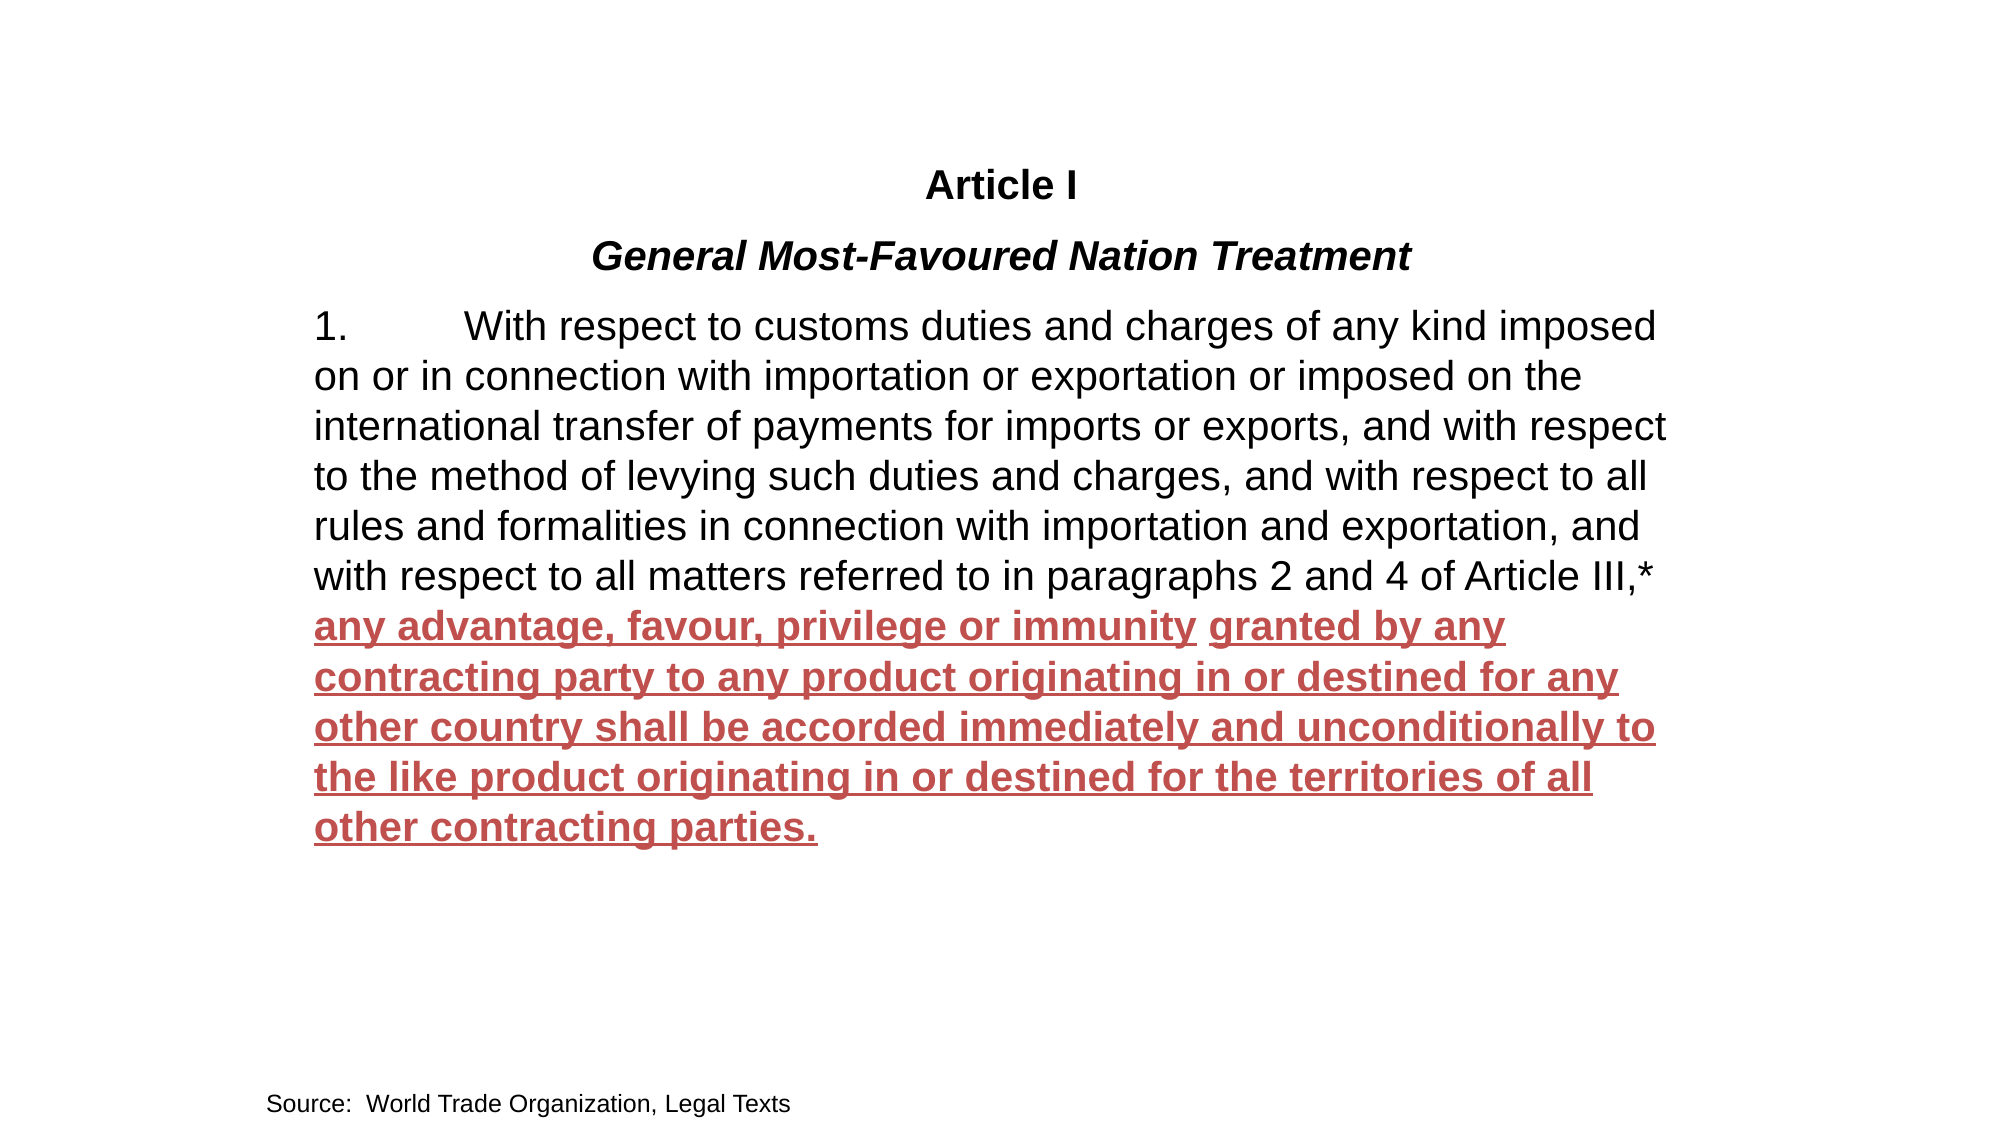

39
# Article I: Most Favored Nation (MFN)
Article I
General Most-Favoured Nation Treatment
1.	With respect to customs duties and charges of any kind imposed on or in connection with importation or exportation or imposed on the international transfer of payments for imports or exports, and with respect to the method of levying such duties and charges, and with respect to all rules and formalities in connection with importation and exportation, and with respect to all matters referred to in paragraphs 2 and 4 of Article III,* any advantage, favour, privilege or immunity granted by any contracting party to any product originating in or destined for any other country shall be accorded immediately and unconditionally to the like product originating in or destined for the territories of all other contracting parties.
Source:  World Trade Organization, Legal Texts